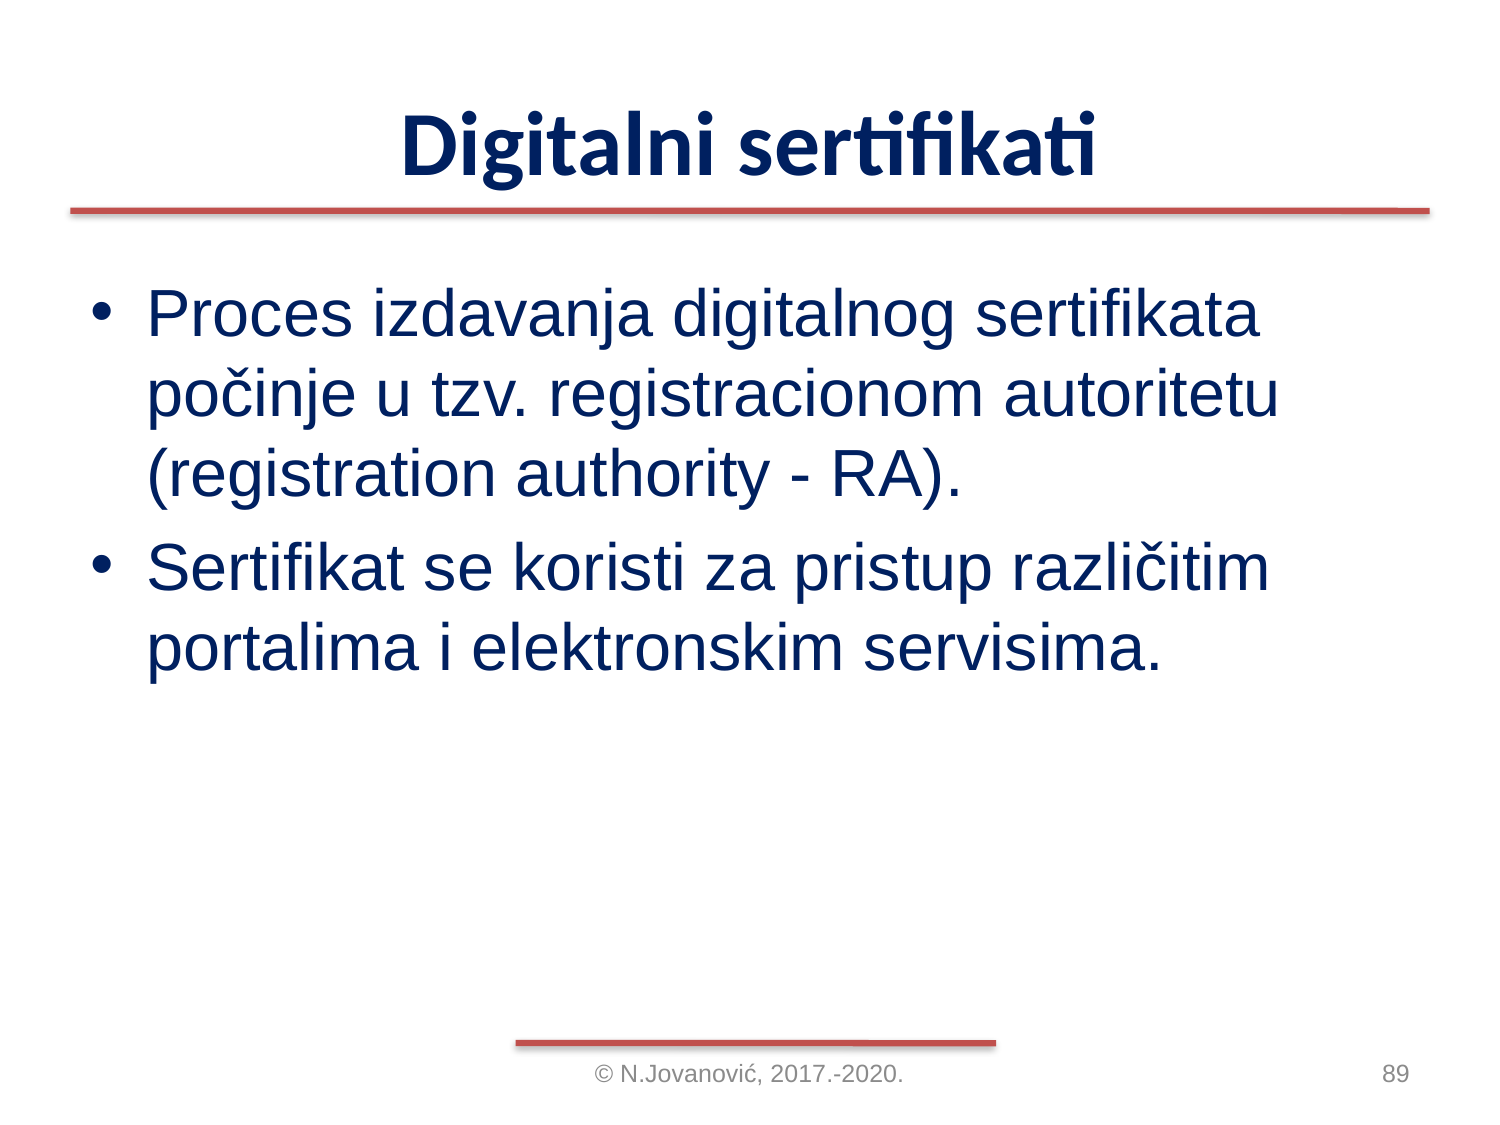

# Digitalni sertifikati
Proces izdavanja digitalnog sertifikata počinje u tzv. registracionom autoritetu (registration authority - RA).
Sertifikat se koristi za pristup različitim portalima i elektronskim servisima.
© N.Jovanović, 2017.-2020.
89